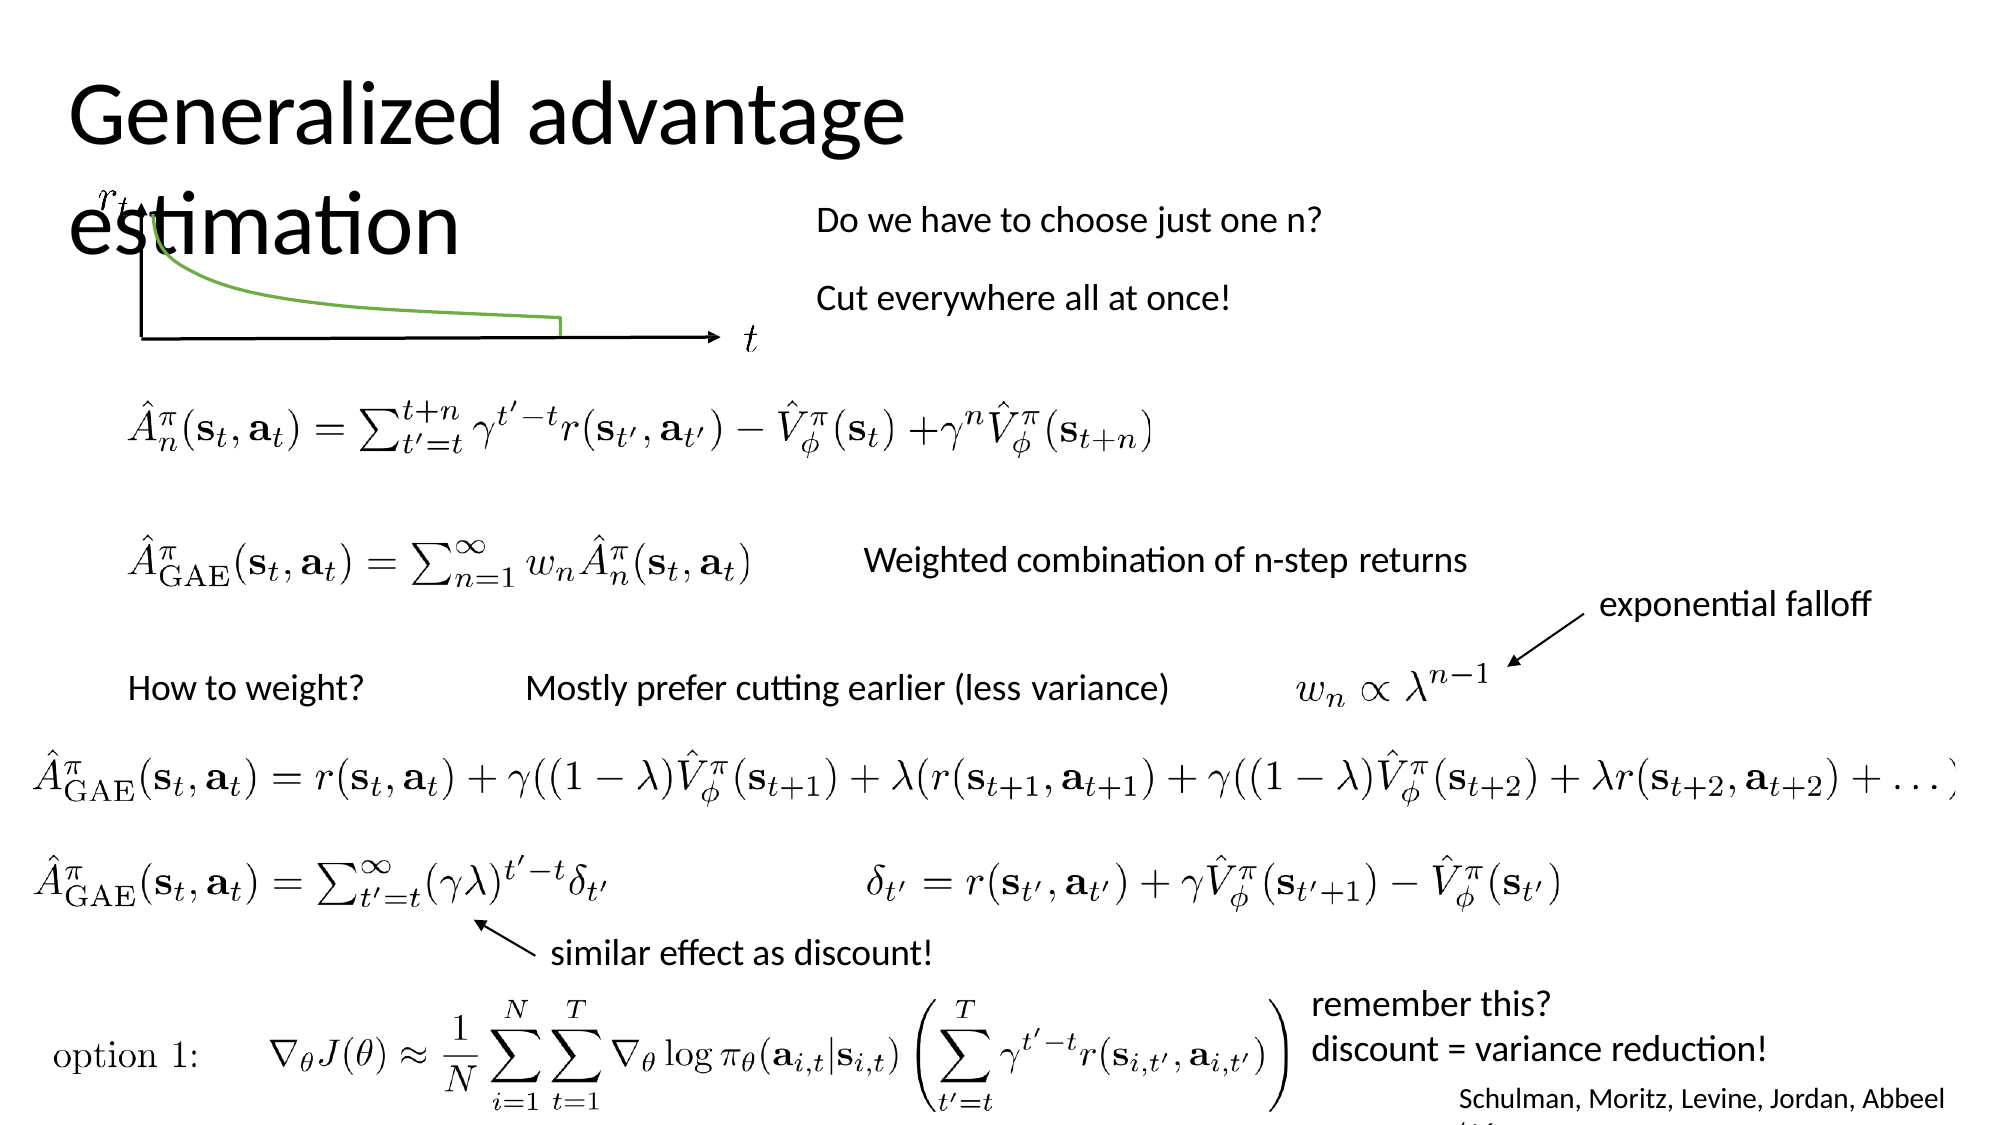

# Generalized advantage estimation

Do we have to choose just one n?
Cut everywhere all at once!

Weighted combination of n-step returns
exponential falloff

How to weight?
Mostly prefer cutting earlier (less variance)

similar effect as discount!
remember this?
discount = variance reduction!
Schulman, Moritz, Levine, Jordan, Abbeel ‘16